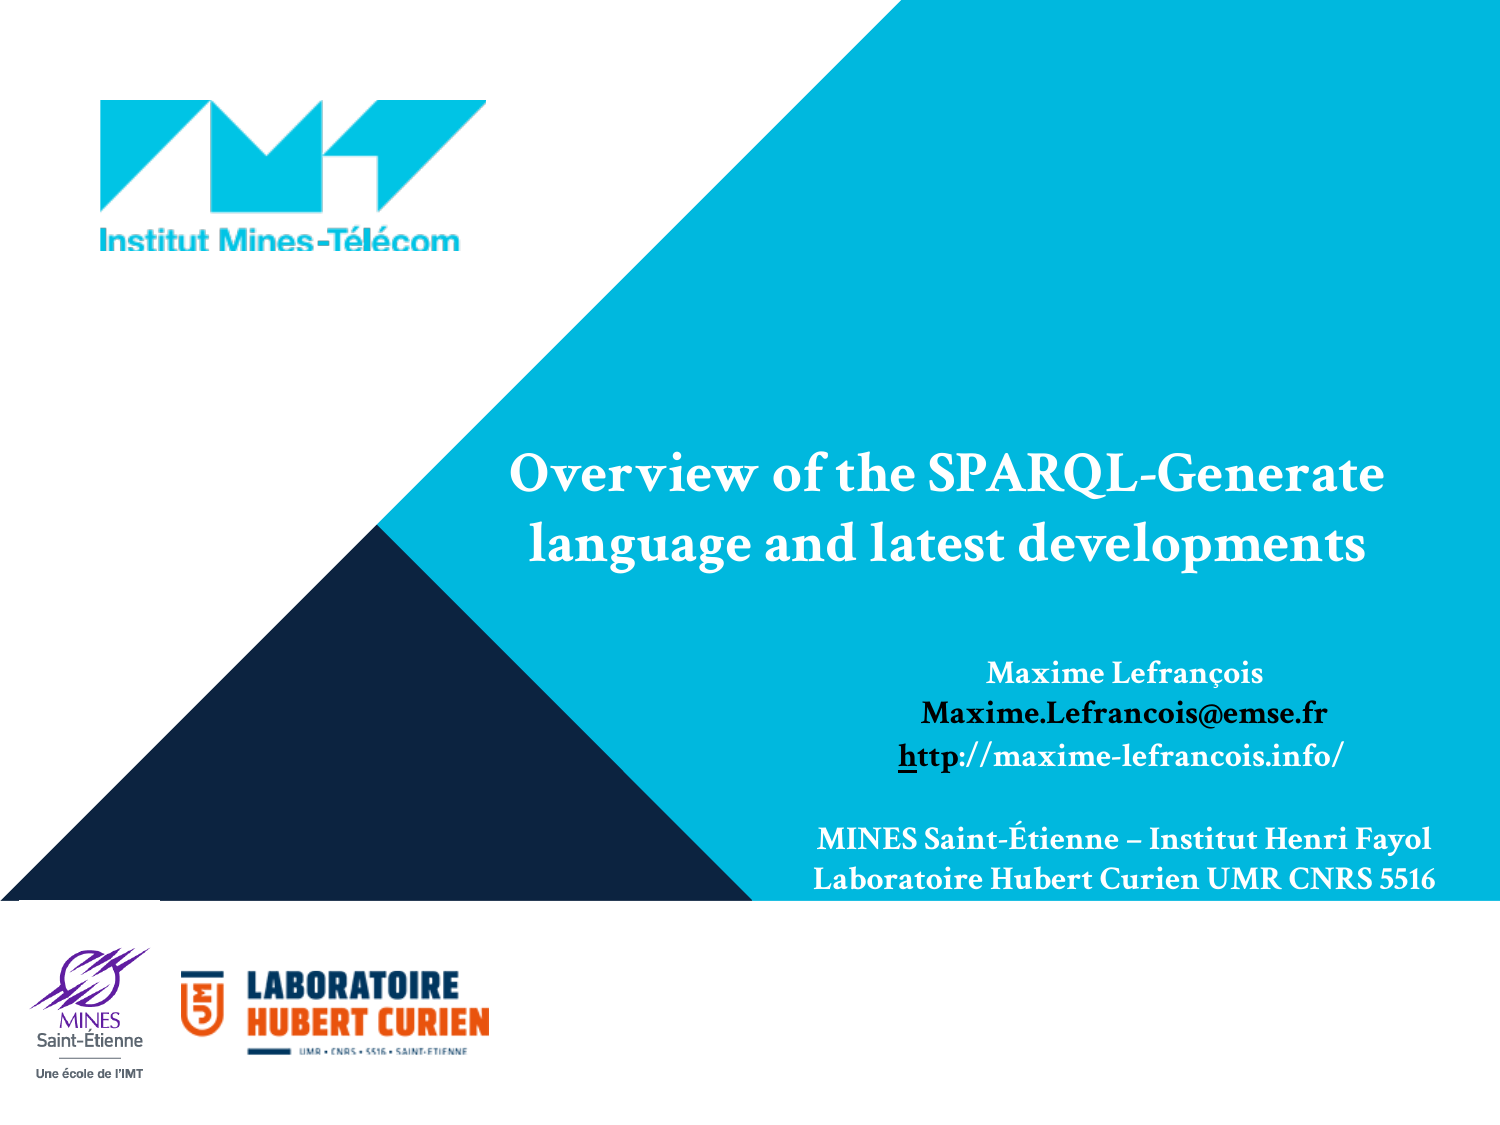

Overview of the SPARQL-Generate language and latest developments
Maxime Lefrançois
Maxime.Lefrancois@emse.fr
http://maxime-lefrancois.info/

MINES Saint-Étienne – Institut Henri Fayol
Laboratoire Hubert Curien UMR CNRS 5516
1